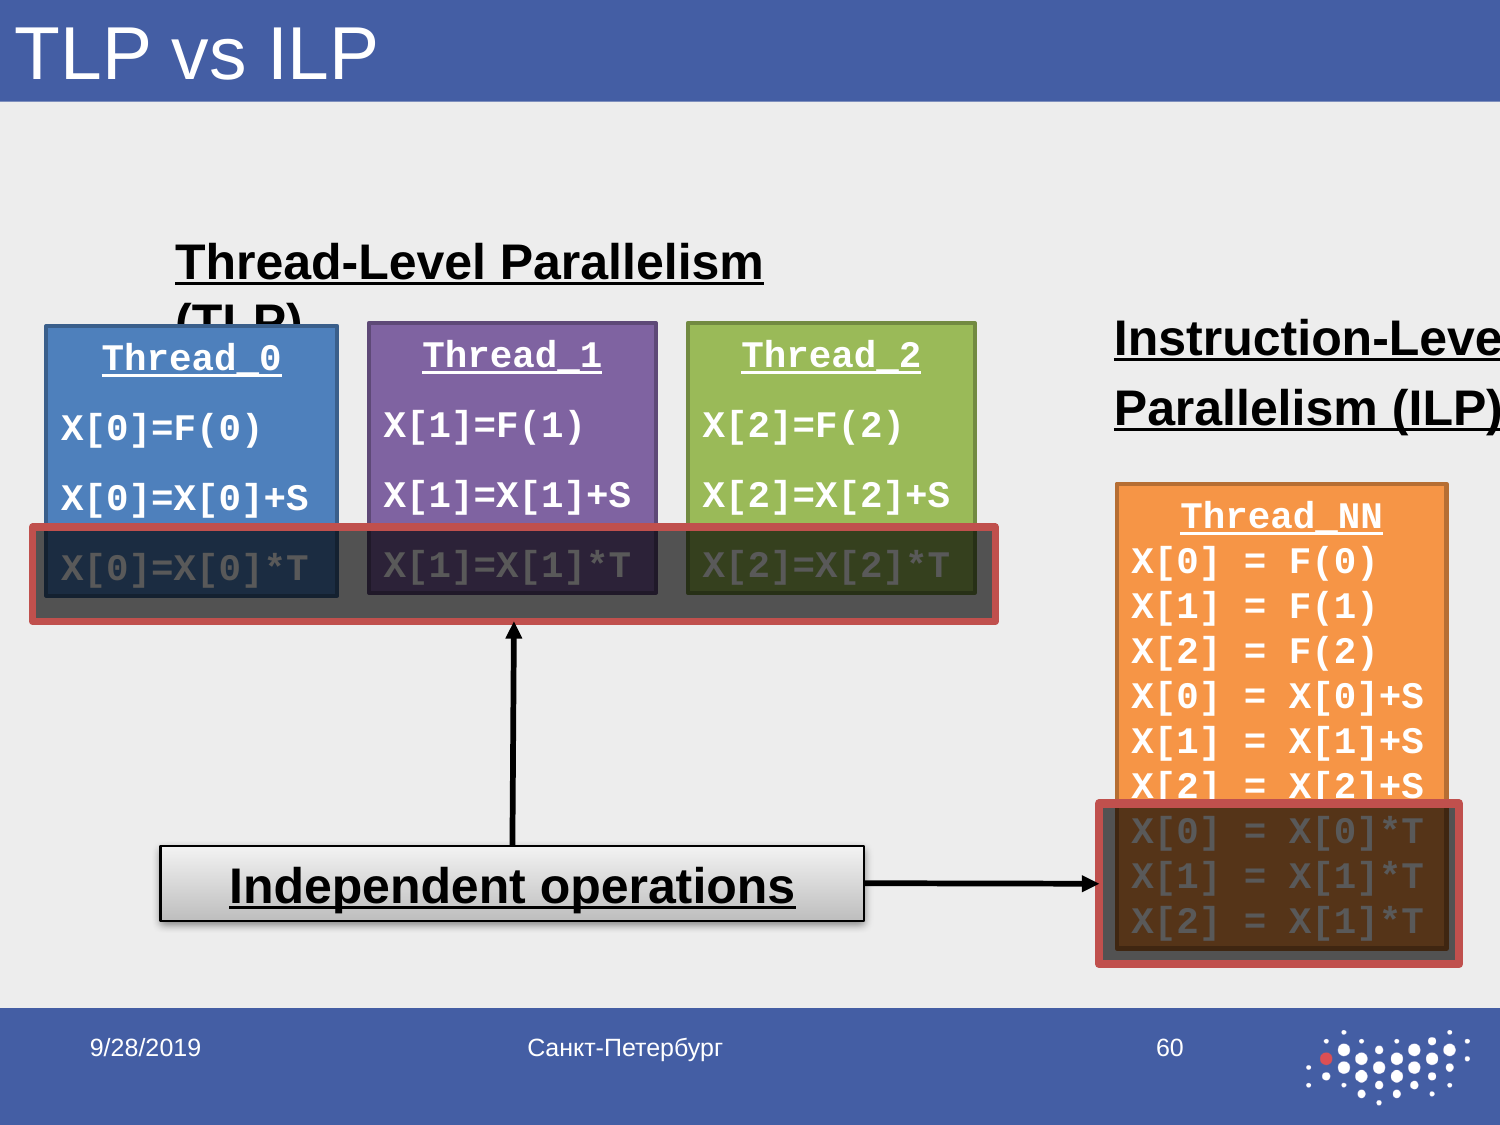

# TLP vs ILP
Thread-Level Parallelism (TLP)
Instruction-Level
Parallelism (ILP)
Thread_2
X[2]=F(2)
X[2]=X[2]+S
X[2]=X[2]*T
Thread_1
X[1]=F(1)
X[1]=X[1]+S
X[1]=X[1]*T
Thread_0
X[0]=F(0)
X[0]=X[0]+S
X[0]=X[0]*T
Thread_NN
X[0] = F(0)
X[1] = F(1)
X[2] = F(2)
X[0] = X[0]+S
X[1] = X[1]+S
X[2] = X[2]+S
X[0] = X[0]*T
X[1] = X[1]*T
X[2] = X[1]*T

Independent operations
9/28/2019
Санкт-Петербург
60